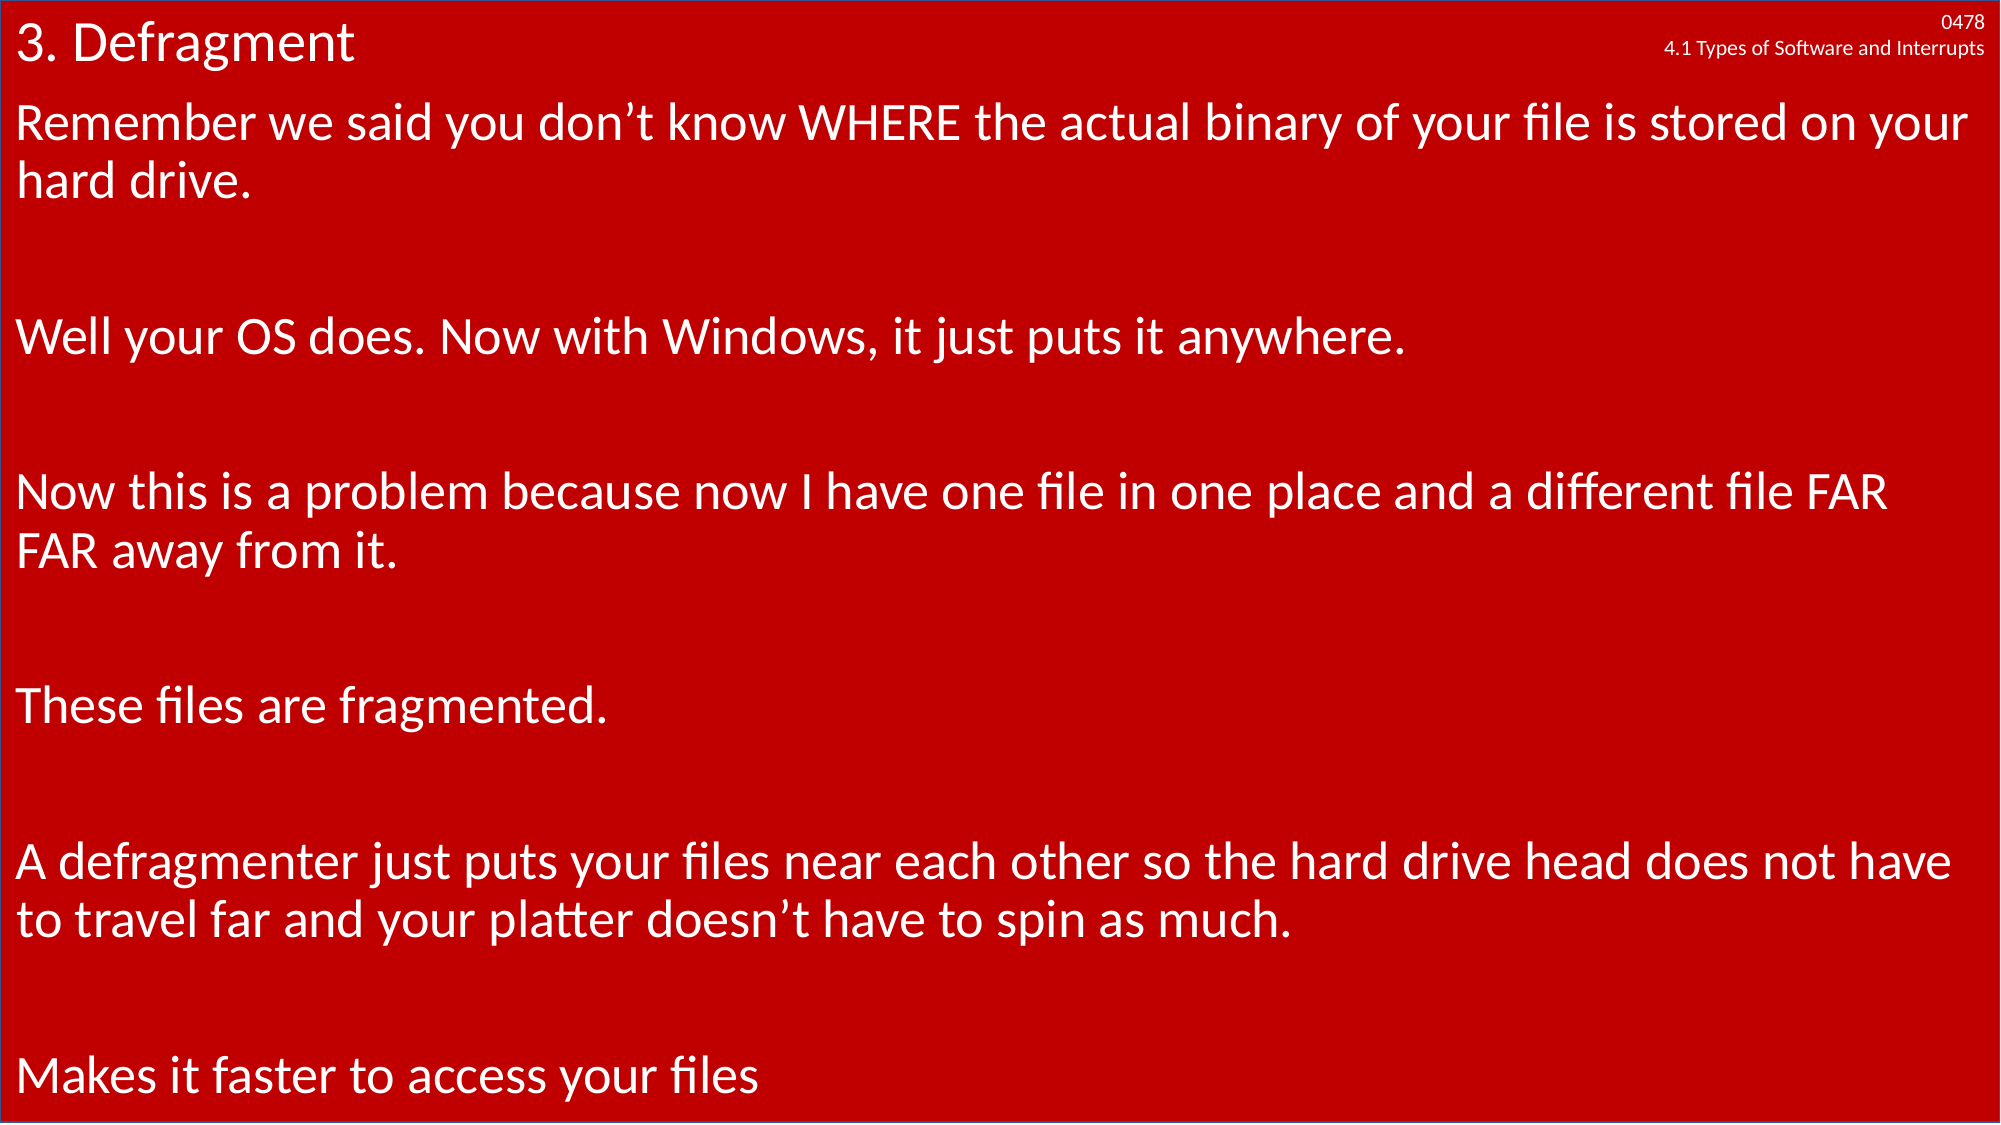

# 3. Defragment
Remember we said you don’t know WHERE the actual binary of your file is stored on your hard drive.

Well your OS does. Now with Windows, it just puts it anywhere.

Now this is a problem because now I have one file in one place and a different file FAR FAR away from it.

These files are fragmented.

A defragmenter just puts your files near each other so the hard drive head does not have to travel far and your platter doesn’t have to spin as much.

Makes it faster to access your files